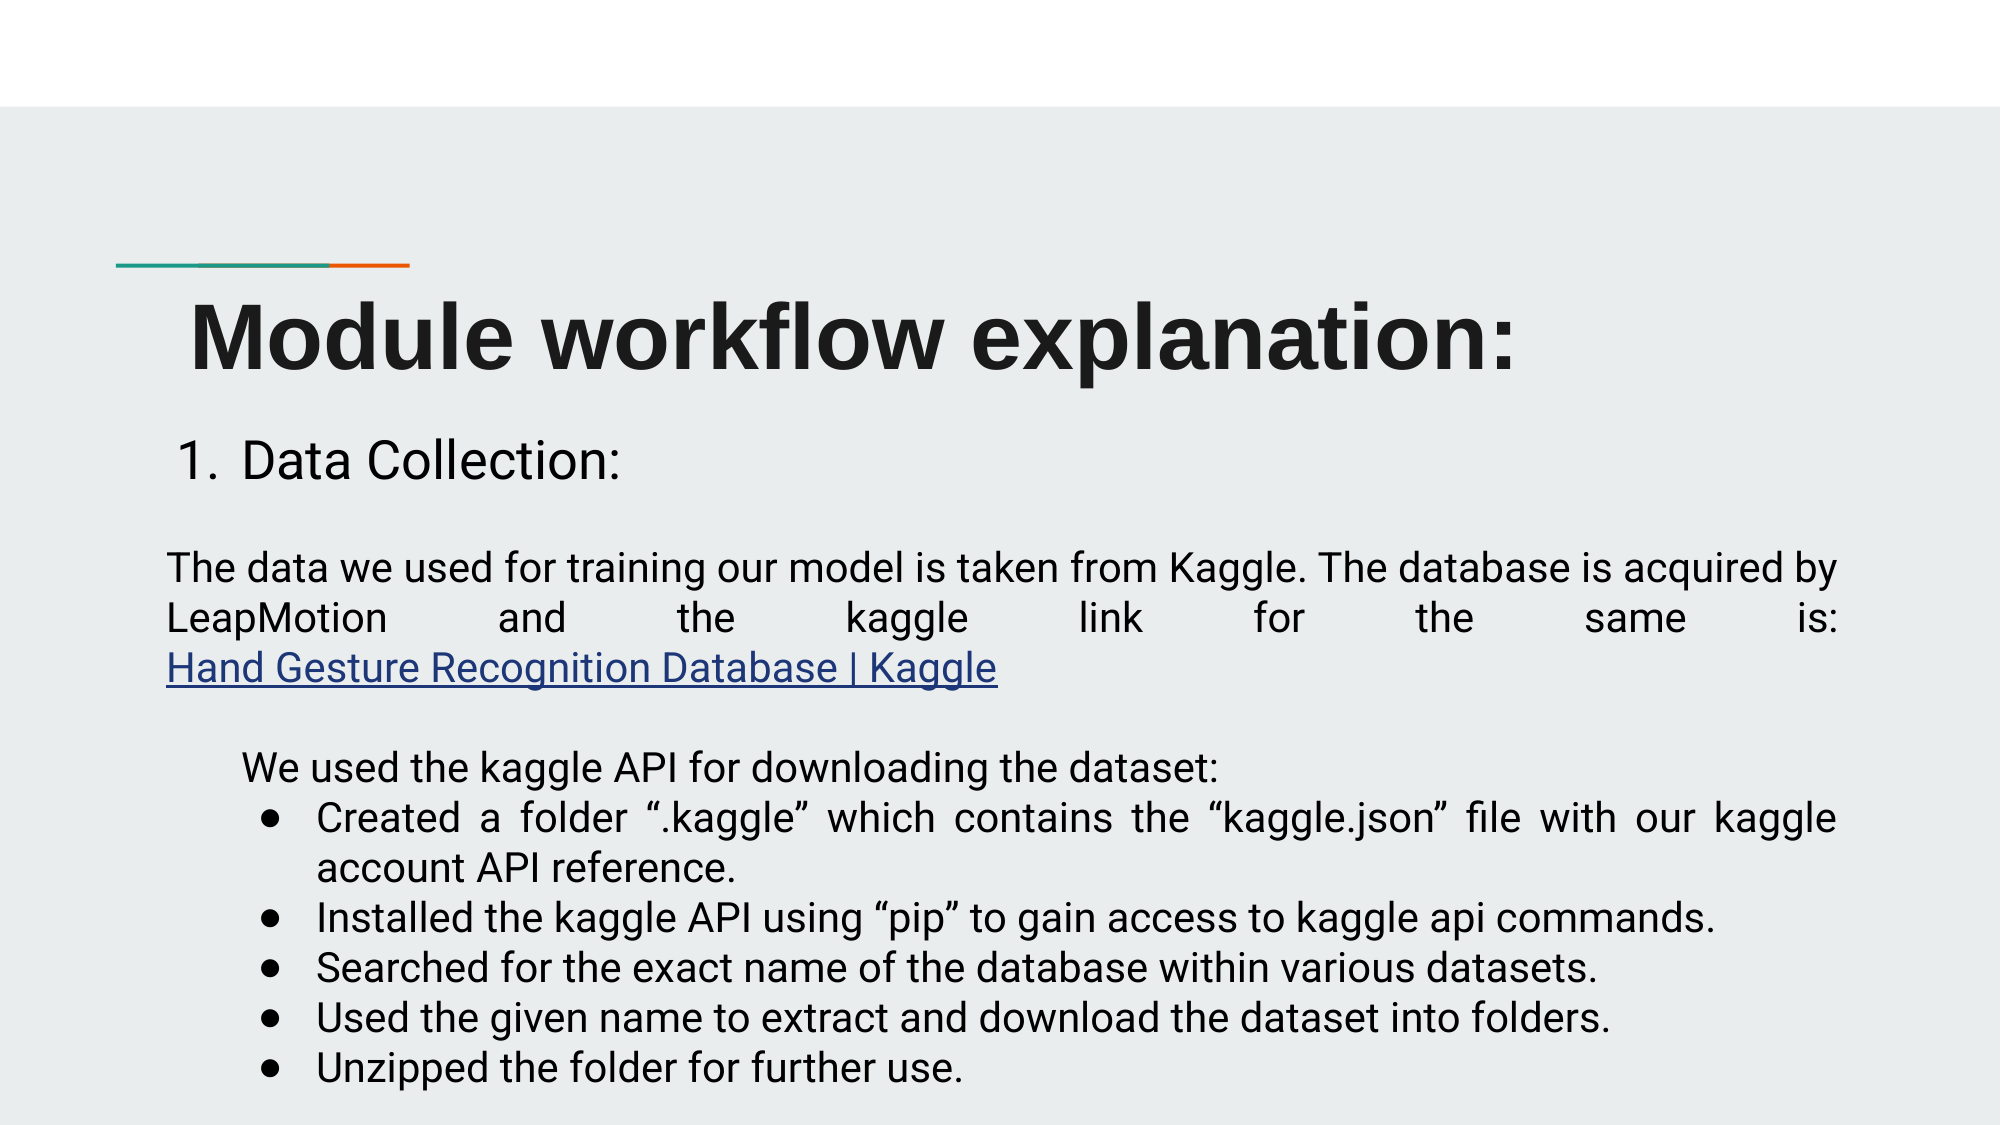

# Module workflow explanation:
Data Collection:

The data we used for training our model is taken from Kaggle. The database is acquired by LeapMotion and the kaggle link for the same is: Hand Gesture Recognition Database | Kaggle

We used the kaggle API for downloading the dataset:
Created a folder “.kaggle” which contains the “kaggle.json” file with our kaggle account API reference.
Installed the kaggle API using “pip” to gain access to kaggle api commands.
Searched for the exact name of the database within various datasets.
Used the given name to extract and download the dataset into folders.
Unzipped the folder for further use.